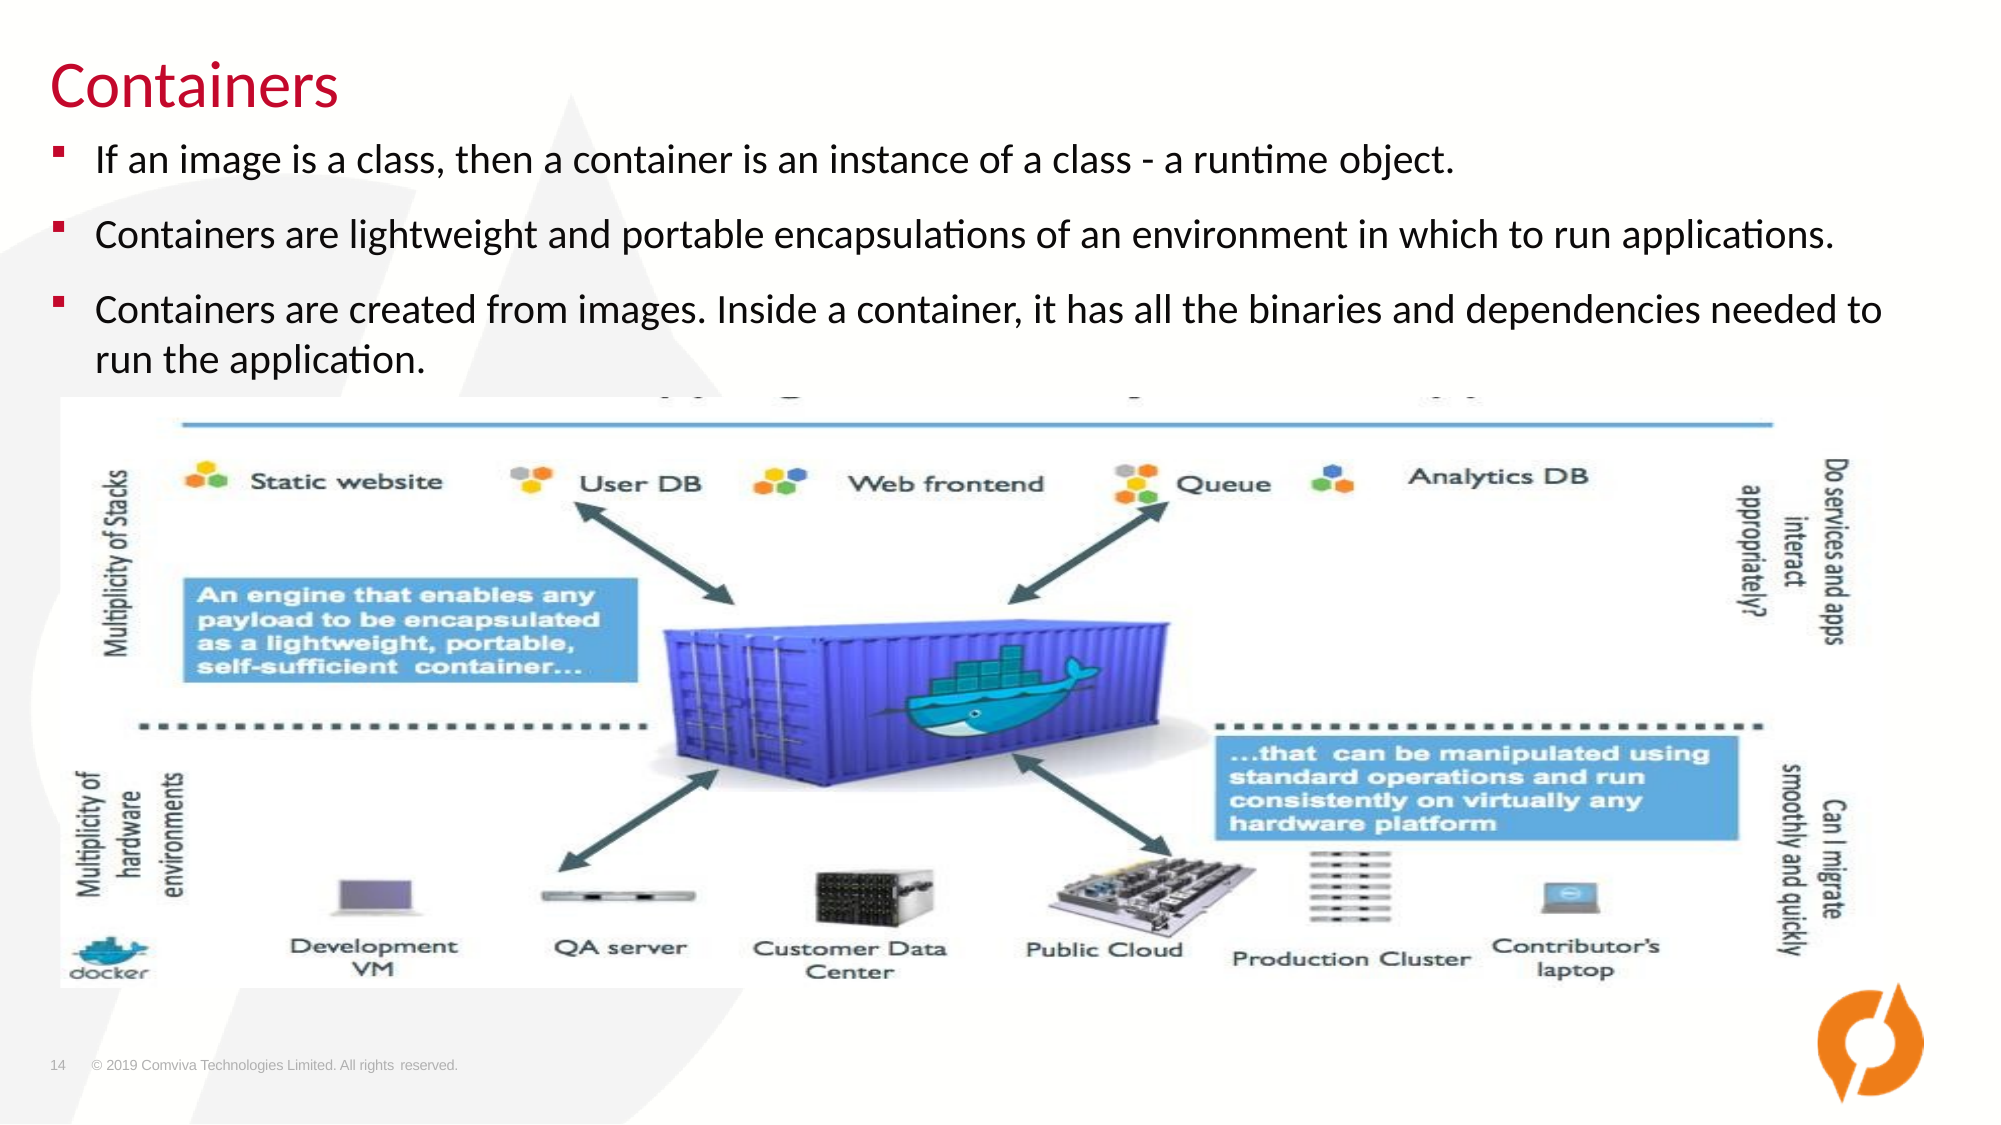

# Containers
If an image is a class, then a container is an instance of a class - a runtime object.
Containers are lightweight and portable encapsulations of an environment in which to run applications.
Containers are created from images. Inside a container, it has all the binaries and dependencies needed to  run the application.

14
© 2019 Comviva Technologies Limited. All rights reserved.